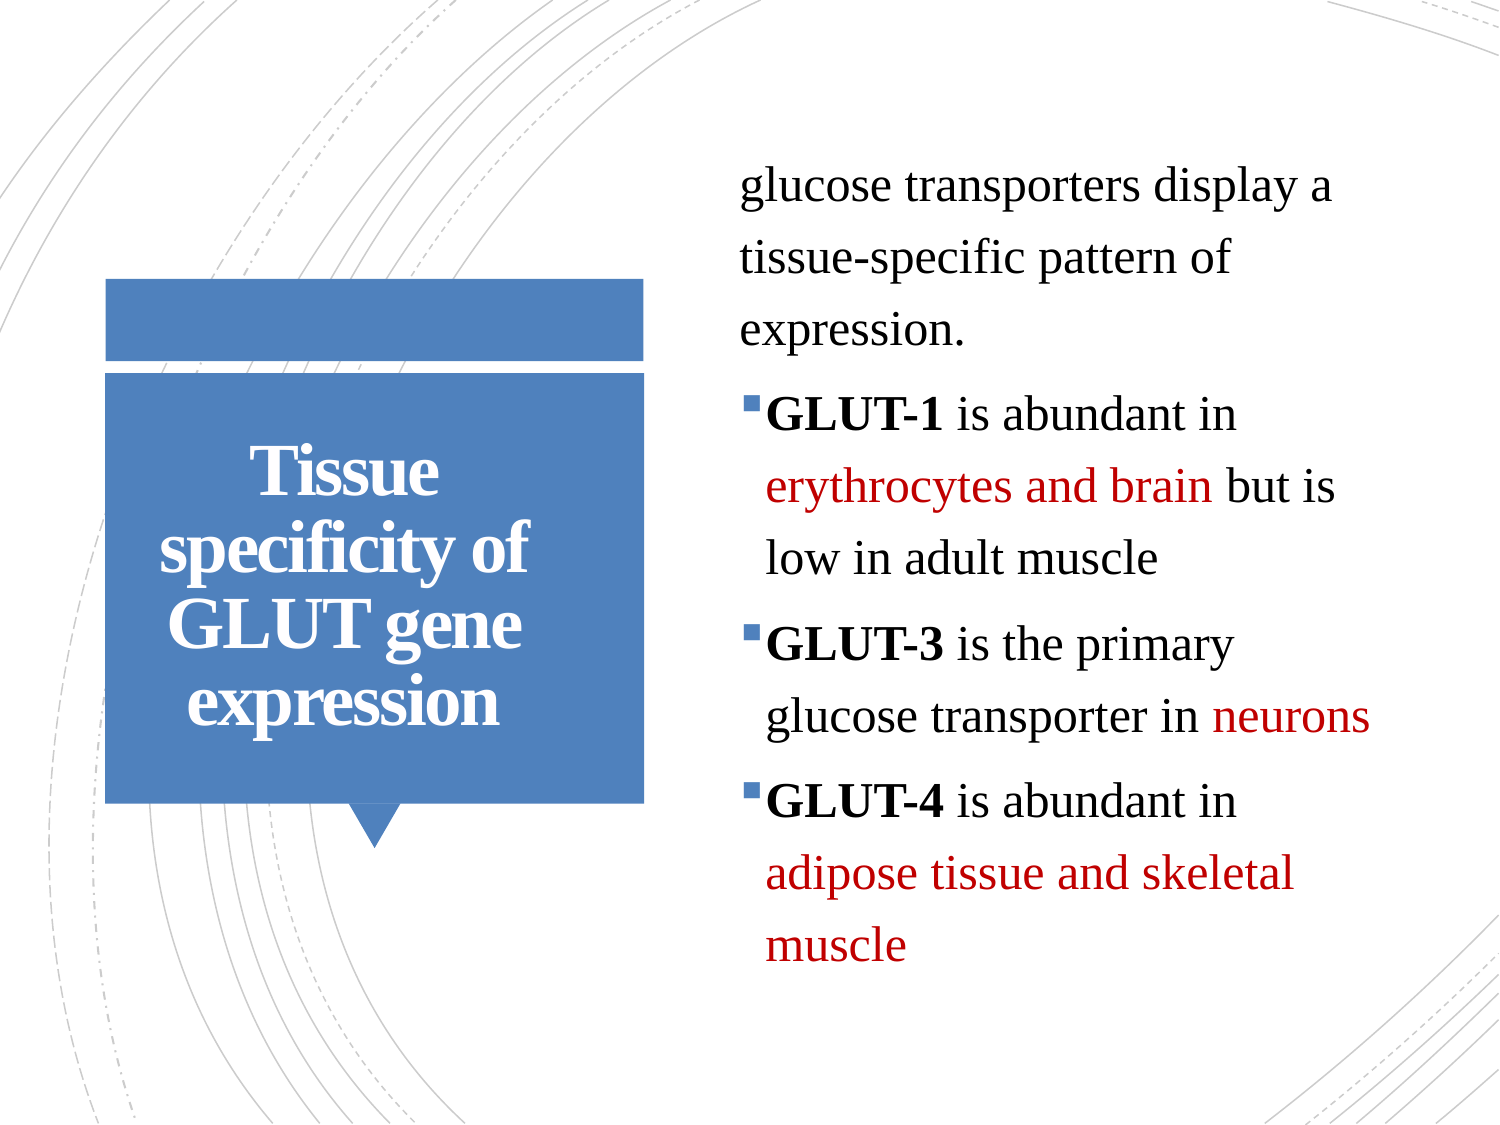

glucose transporters display a tissue-specific pattern of expression.
GLUT-1 is abundant in erythrocytes and brain but is low in adult muscle
GLUT-3 is the primary glucose transporter in neurons
GLUT-4 is abundant in adipose tissue and skeletal muscle

# Tissue specificity of GLUT gene expression